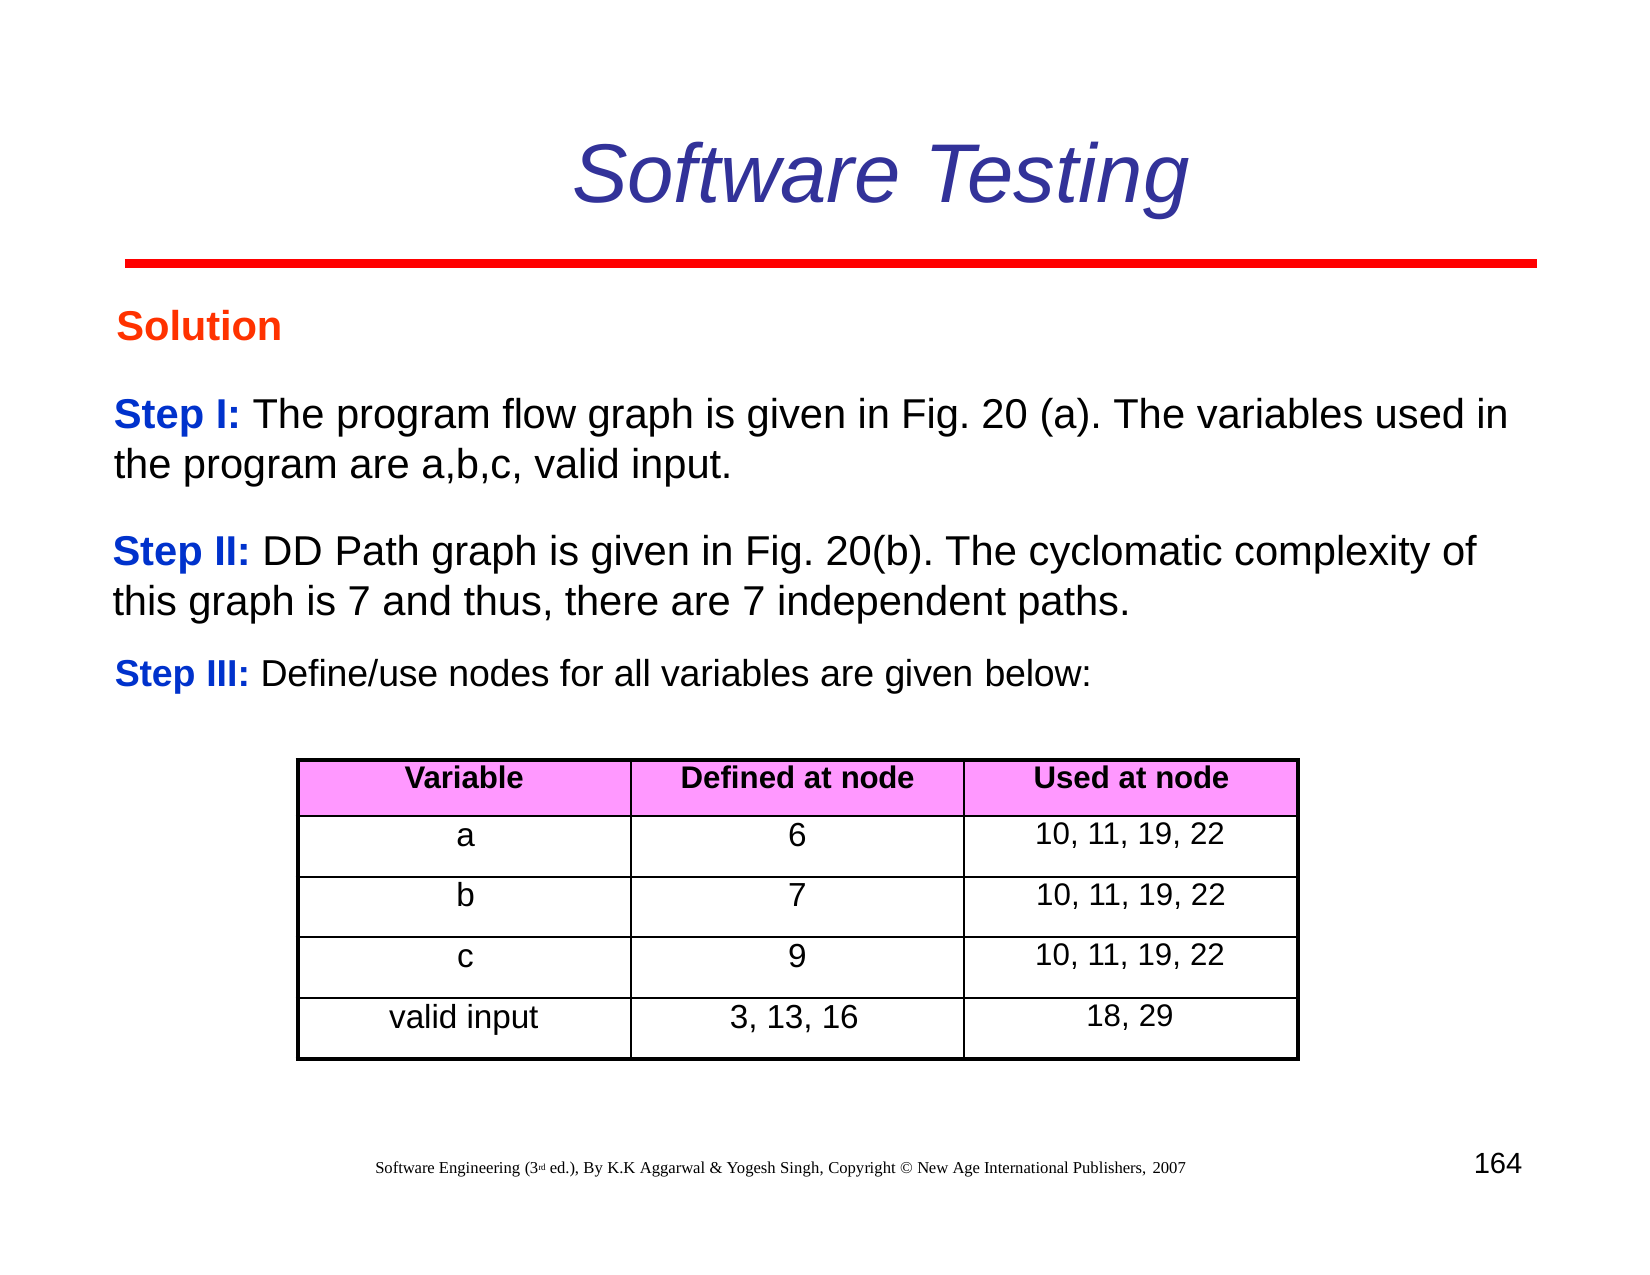

# Software Testing

Solution
Step I: The program flow graph is given in Fig. 20 (a). The variables used in  the program are a,b,c, valid input.
Step II: DD Path graph is given in Fig. 20(b). The cyclomatic complexity of  this graph is 7 and thus, there are 7 independent paths.
Step III: Define/use nodes for all variables are given below:
| Variable | Defined at node | Used at node |
| --- | --- | --- |
| a | 6 | 10, 11, 19, 22 |
| b | 7 | 10, 11, 19, 22 |
| c | 9 | 10, 11, 19, 22 |
| valid input | 3, 13, 16 | 18, 29 |
164
Software Engineering (3rd  ed.), By K.K Aggarwal & Yogesh Singh, Copyright © New Age International Publishers, 2007